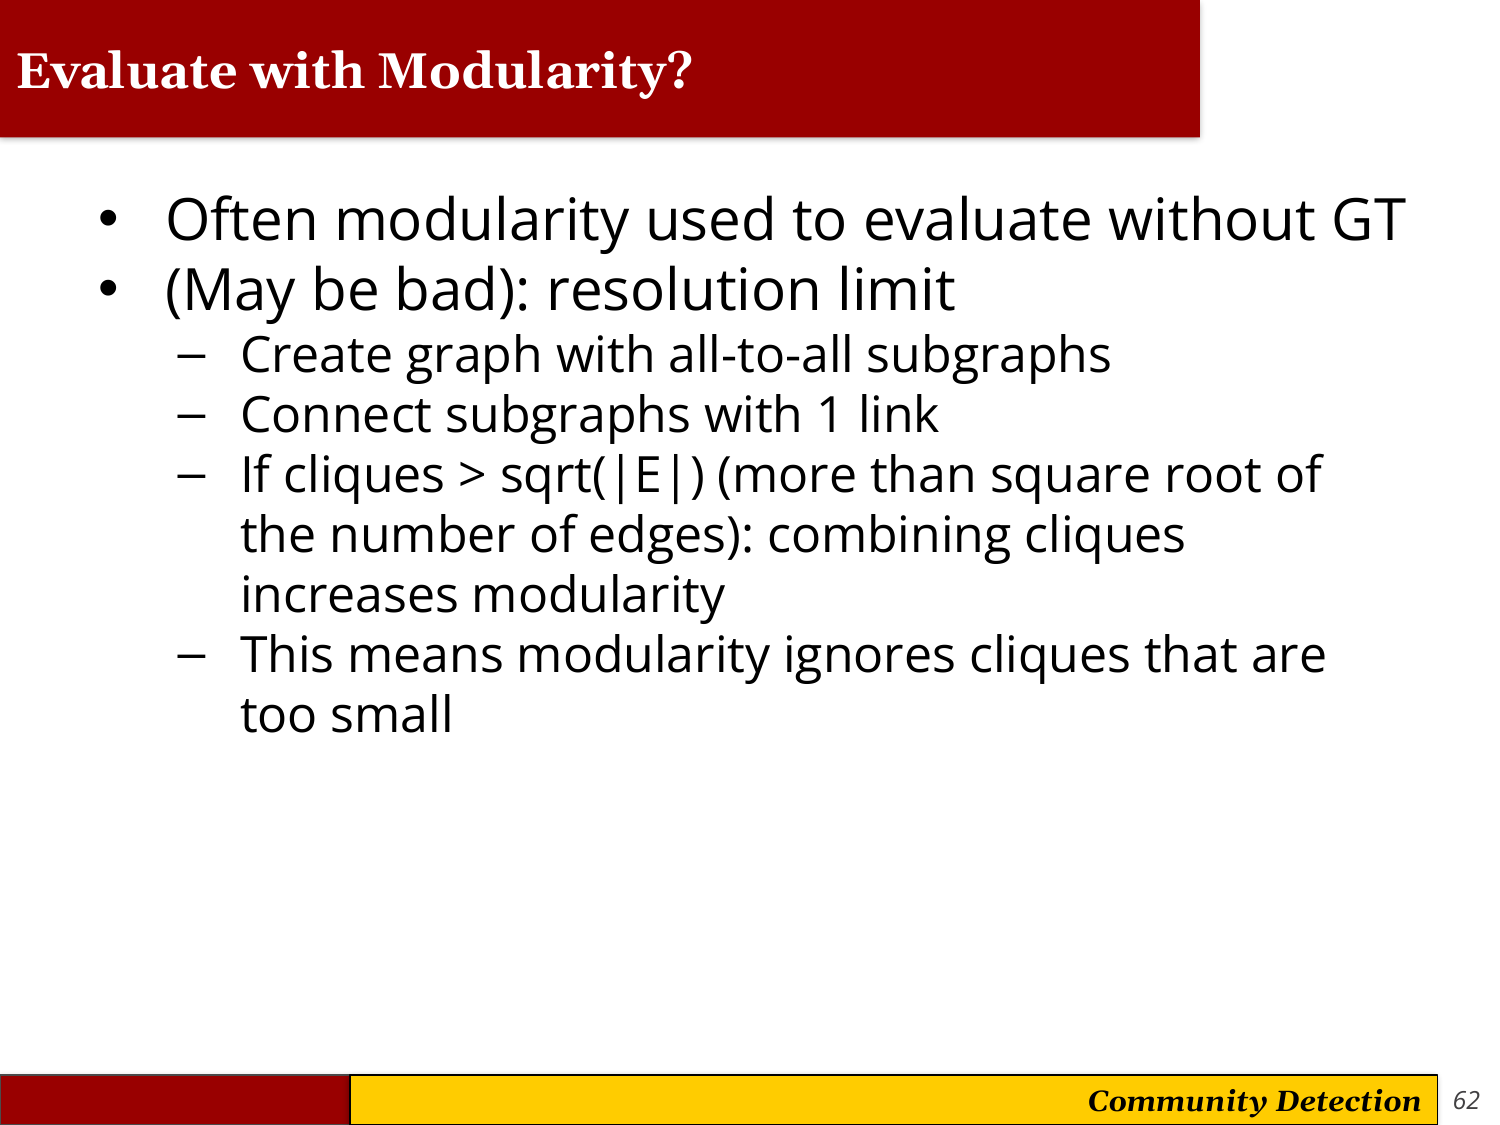

# Evaluate with Modularity?
Often modularity used to evaluate without GT
(May be bad): resolution limit
Create graph with all-to-all subgraphs
Connect subgraphs with 1 link
If cliques > sqrt(|E|) (more than square root of the number of edges): combining cliques increases modularity
This means modularity ignores cliques that are too small